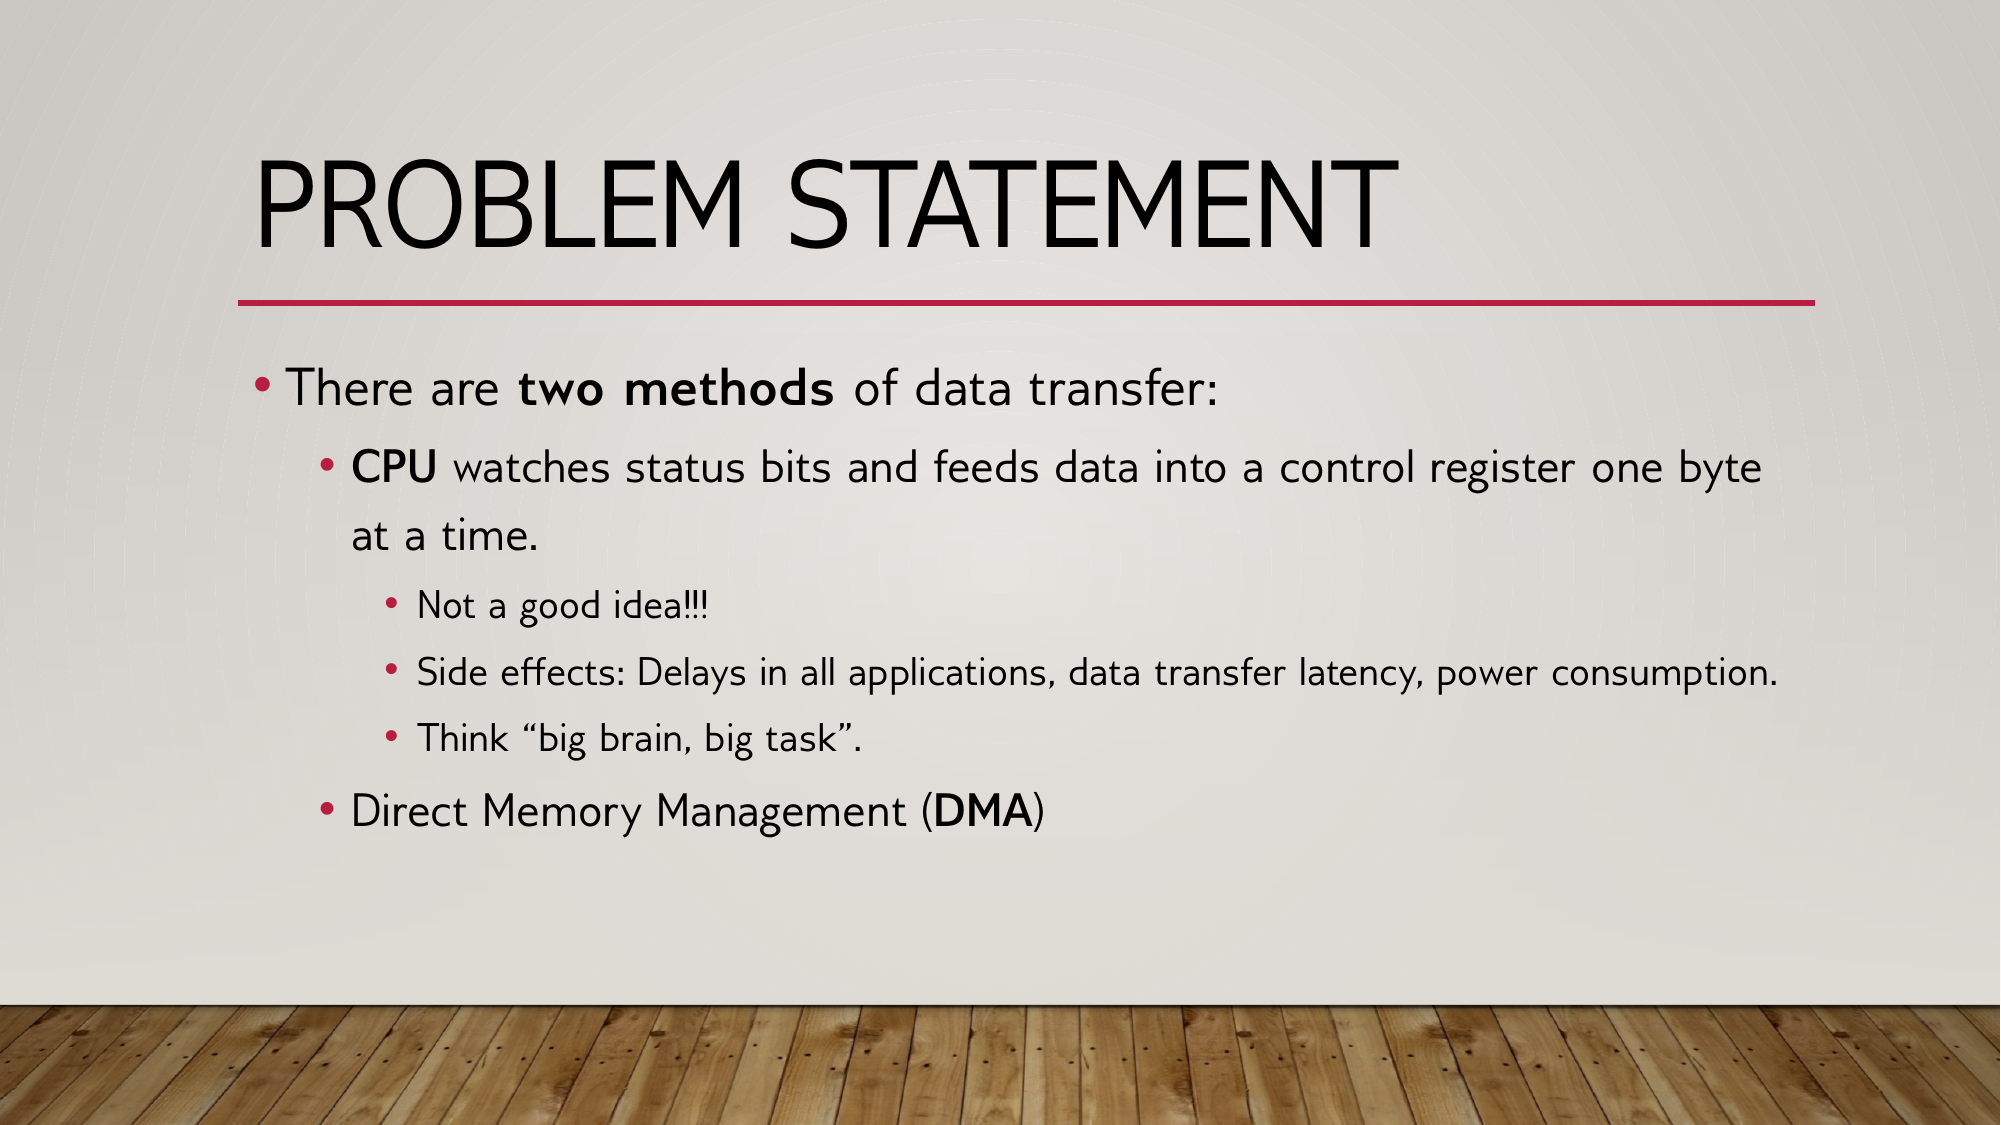

# Problem statement
There are two methods of data transfer:
CPU watches status bits and feeds data into a control register one byte at a time.
Not a good idea!!!
Side effects: Delays in all applications, data transfer latency, power consumption.
Think “big brain, big task”.
Direct Memory Management (DMA)